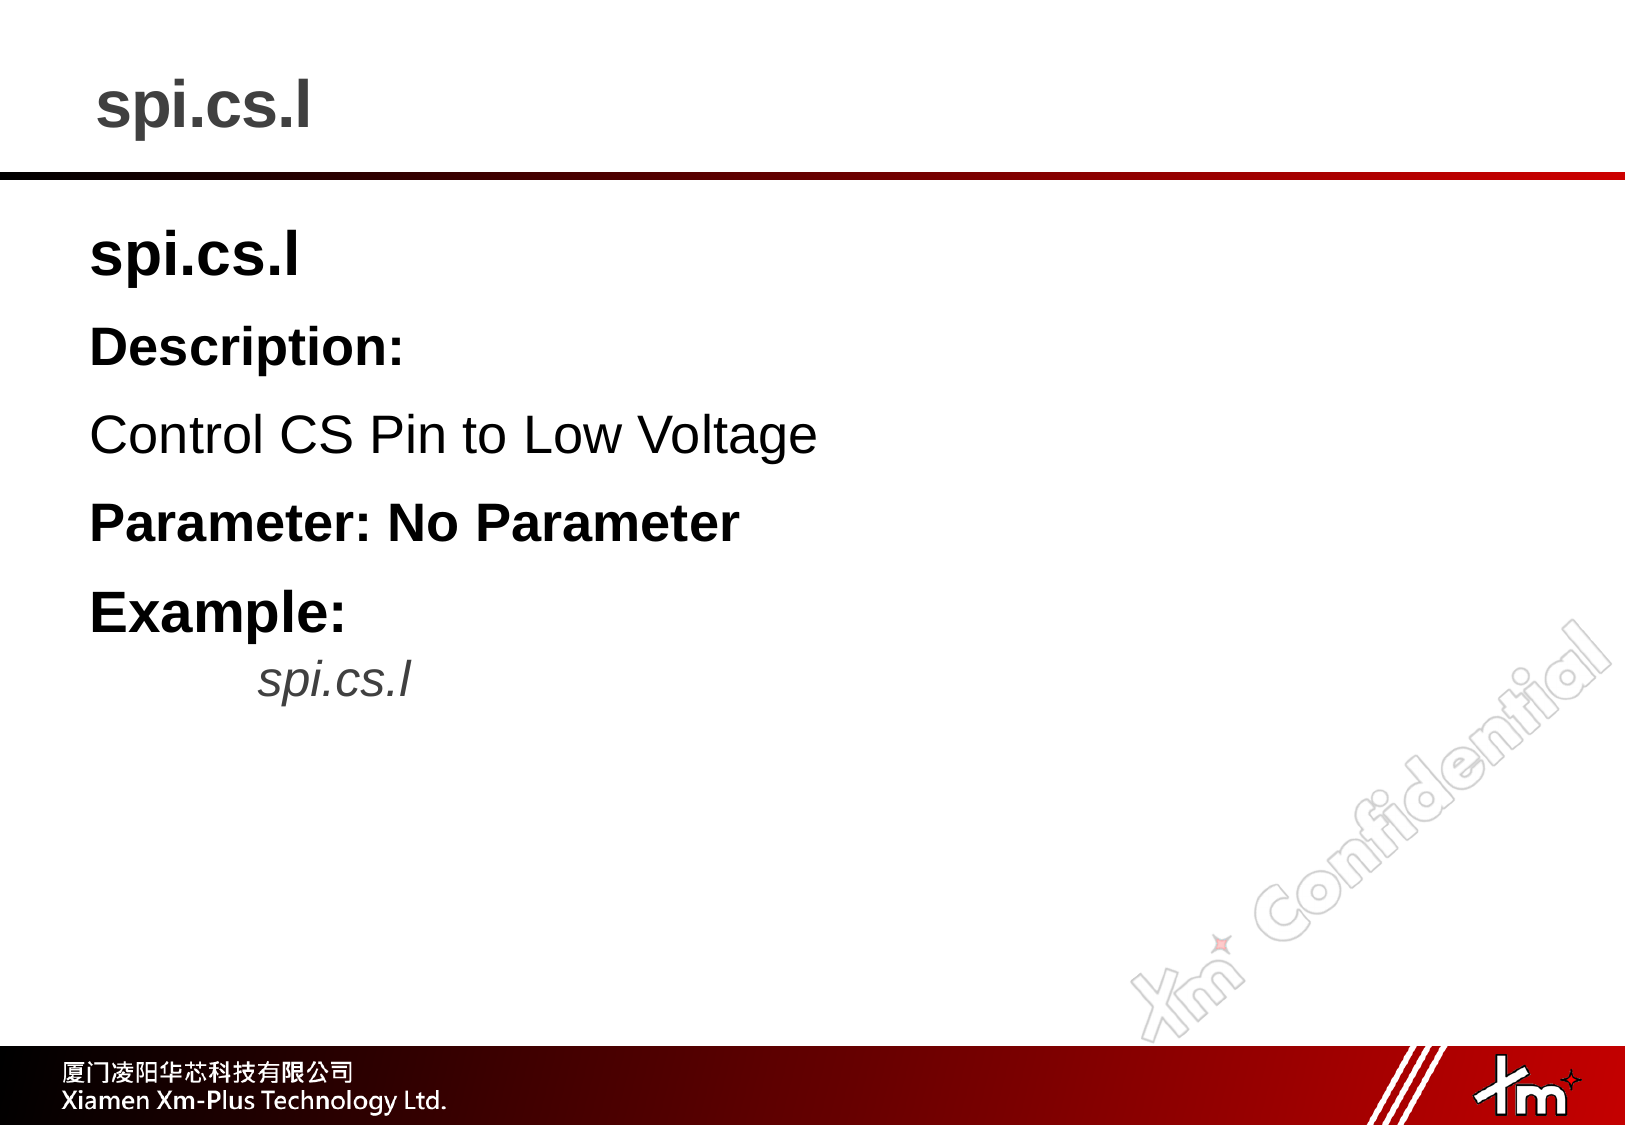

# spi.cs.l
spi.cs.l
Description:
Control CS Pin to Low Voltage
Parameter: No Parameter
Example:
	spi.cs.l